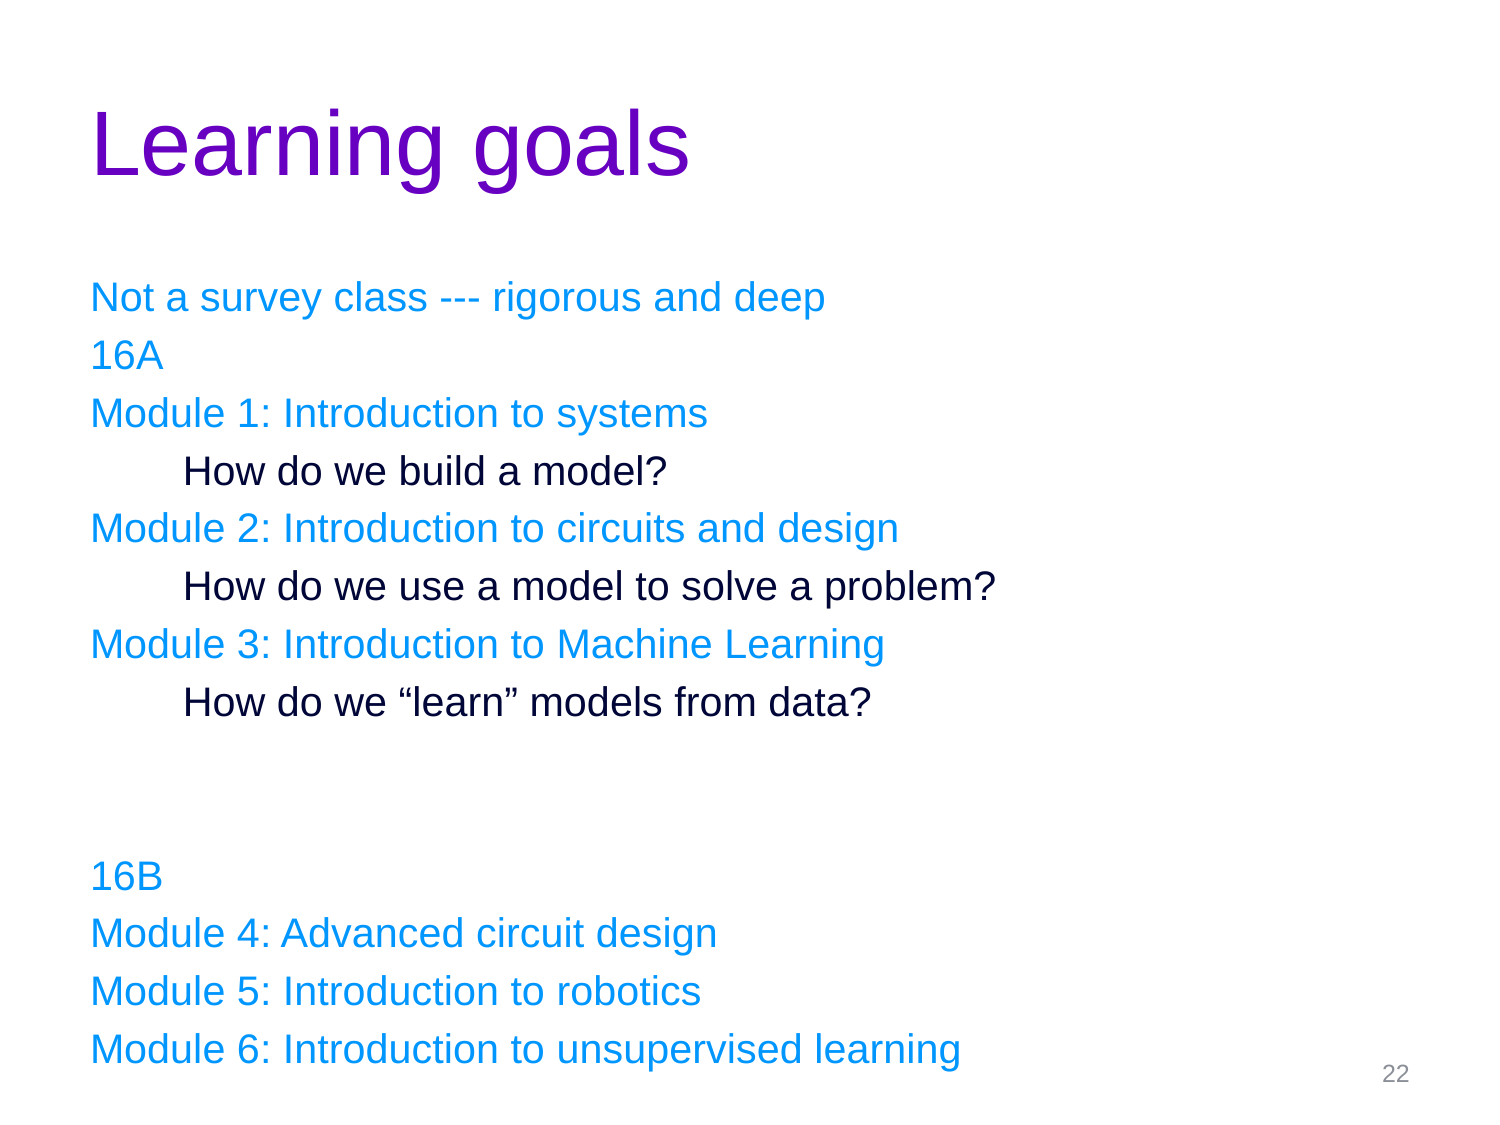

# Learning goals
Not a survey class --- rigorous and deep
16A
Module 1: Introduction to systems
	How do we build a model?
Module 2: Introduction to circuits and design
	How do we use a model to solve a problem?
Module 3: Introduction to Machine Learning
	How do we “learn” models from data?

16B
Module 4: Advanced circuit design
Module 5: Introduction to robotics
Module 6: Introduction to unsupervised learning
22